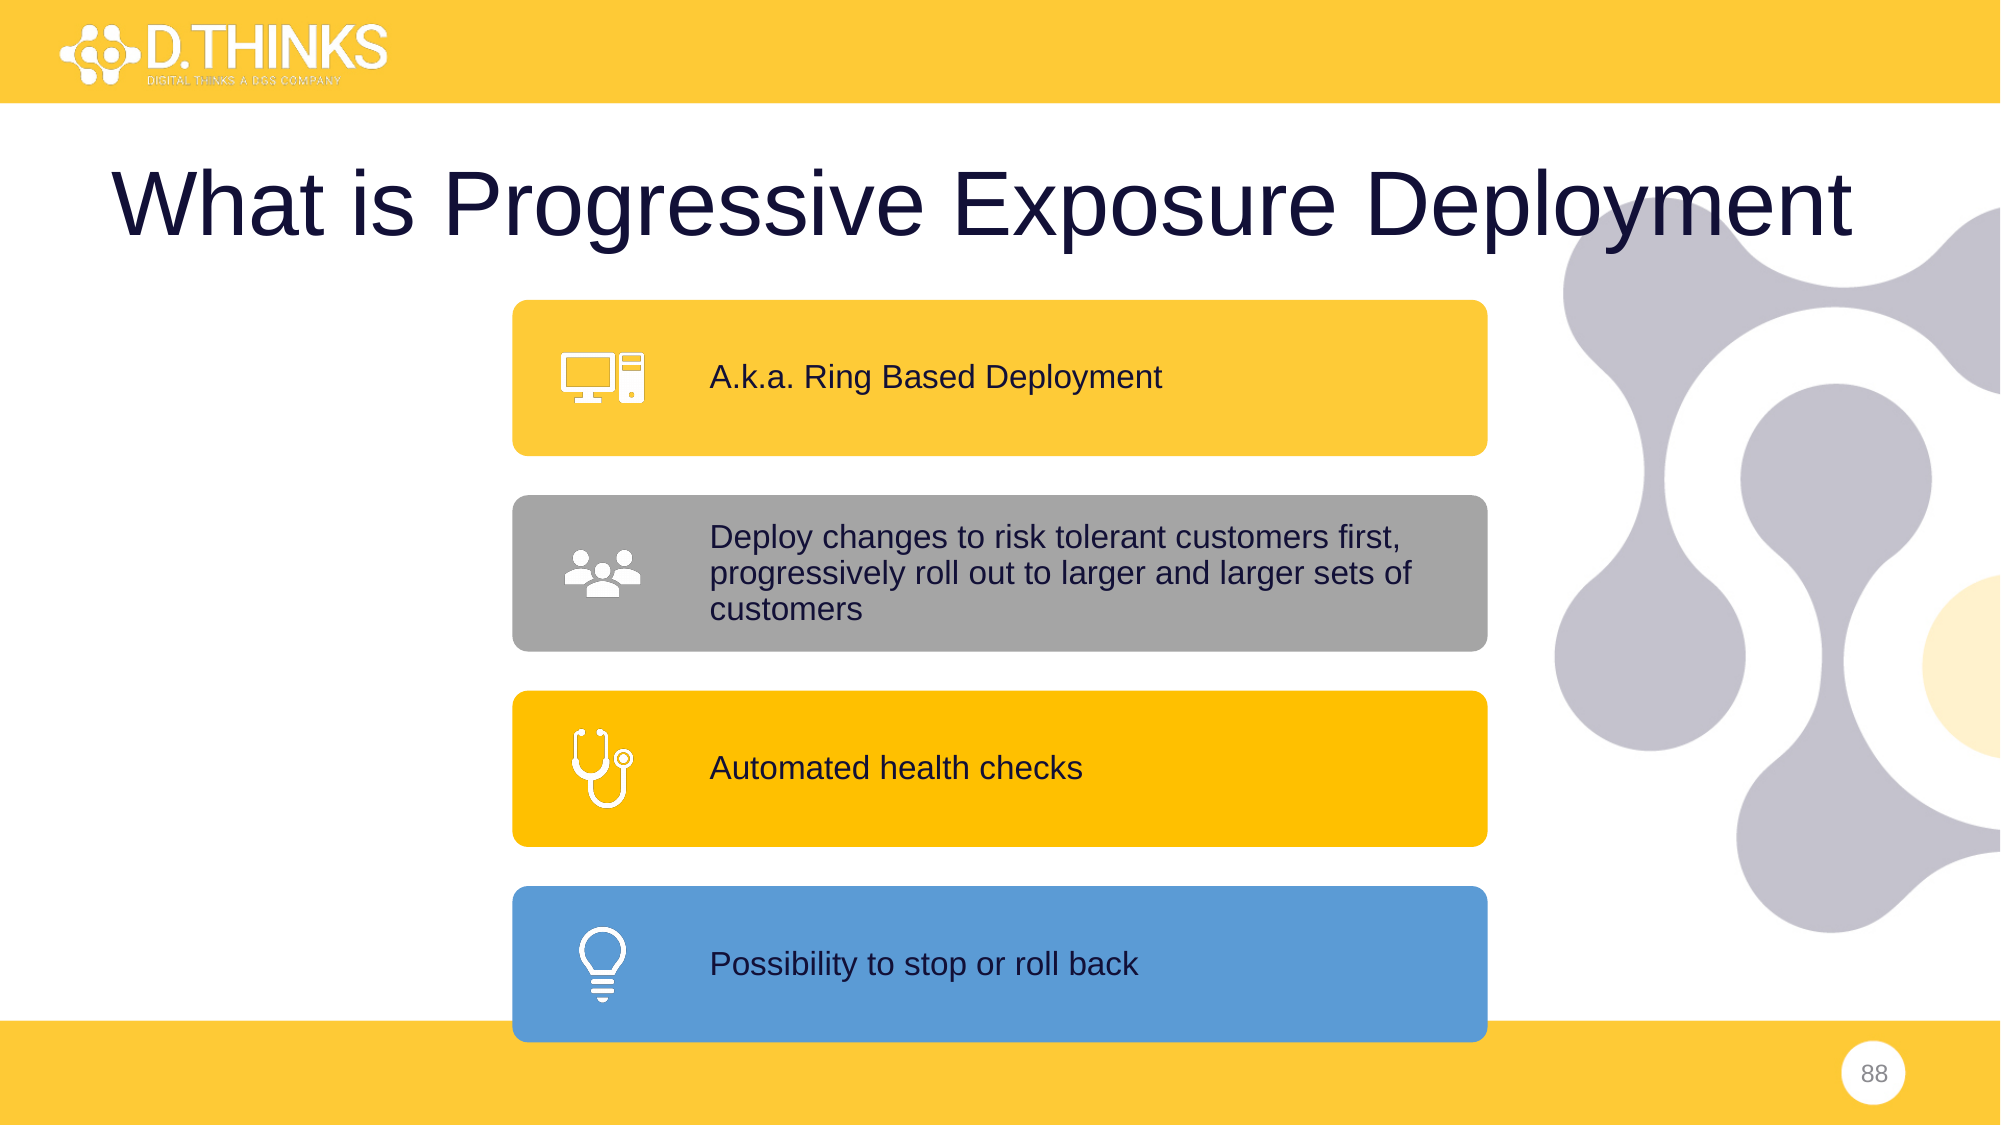

# What is Progressive Exposure Deployment

A.k.a. Ring Based Deployment
Deploy changes to risk tolerant customers first, progressively roll out to larger and larger sets of customers
Automated health checks
Possibility to stop or roll back
88